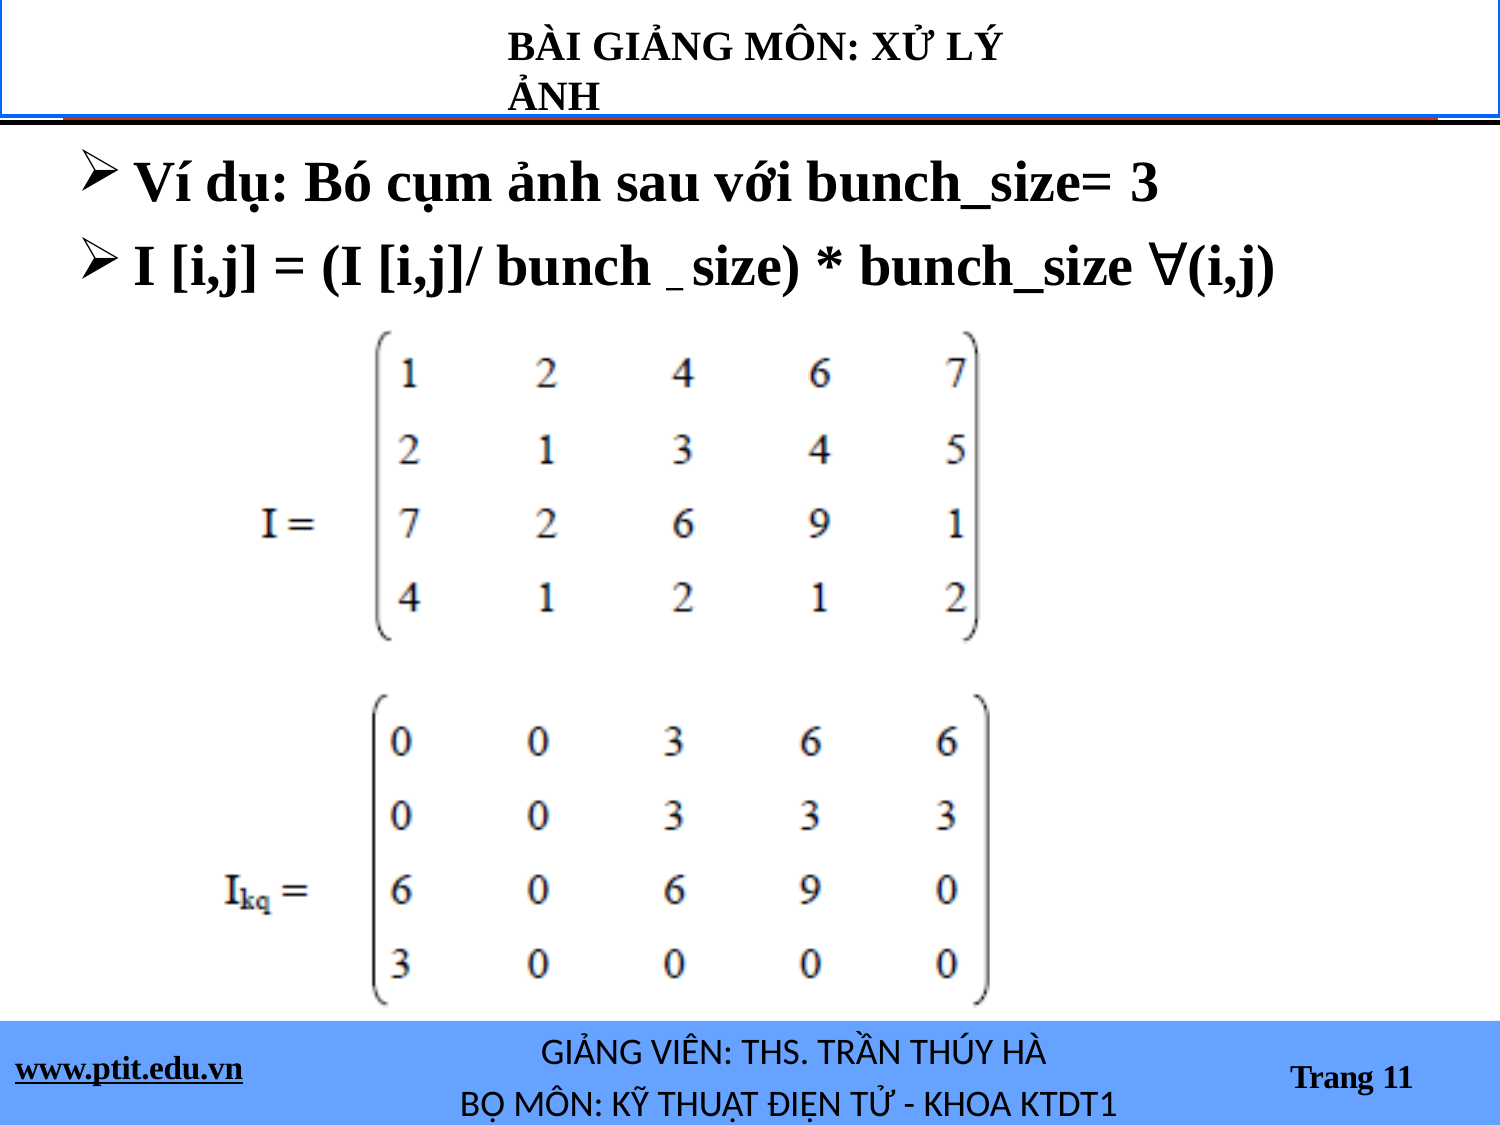

# BÀI GIẢNG MÔN: XỬ LÝ ẢNH
Ví dụ: Bó cụm ảnh sau với bunch_size= 3
I [i,j] = (I [i,j]/ bunch – size) * bunch_size ∀(i,j)

GIẢNG VIÊN: THS. TRẦN THÚY HÀ
BỘ MÔN: KỸ THUẬT ĐIỆN TỬ - KHOA KTDT1
www.ptit.edu.vn
Trang 11